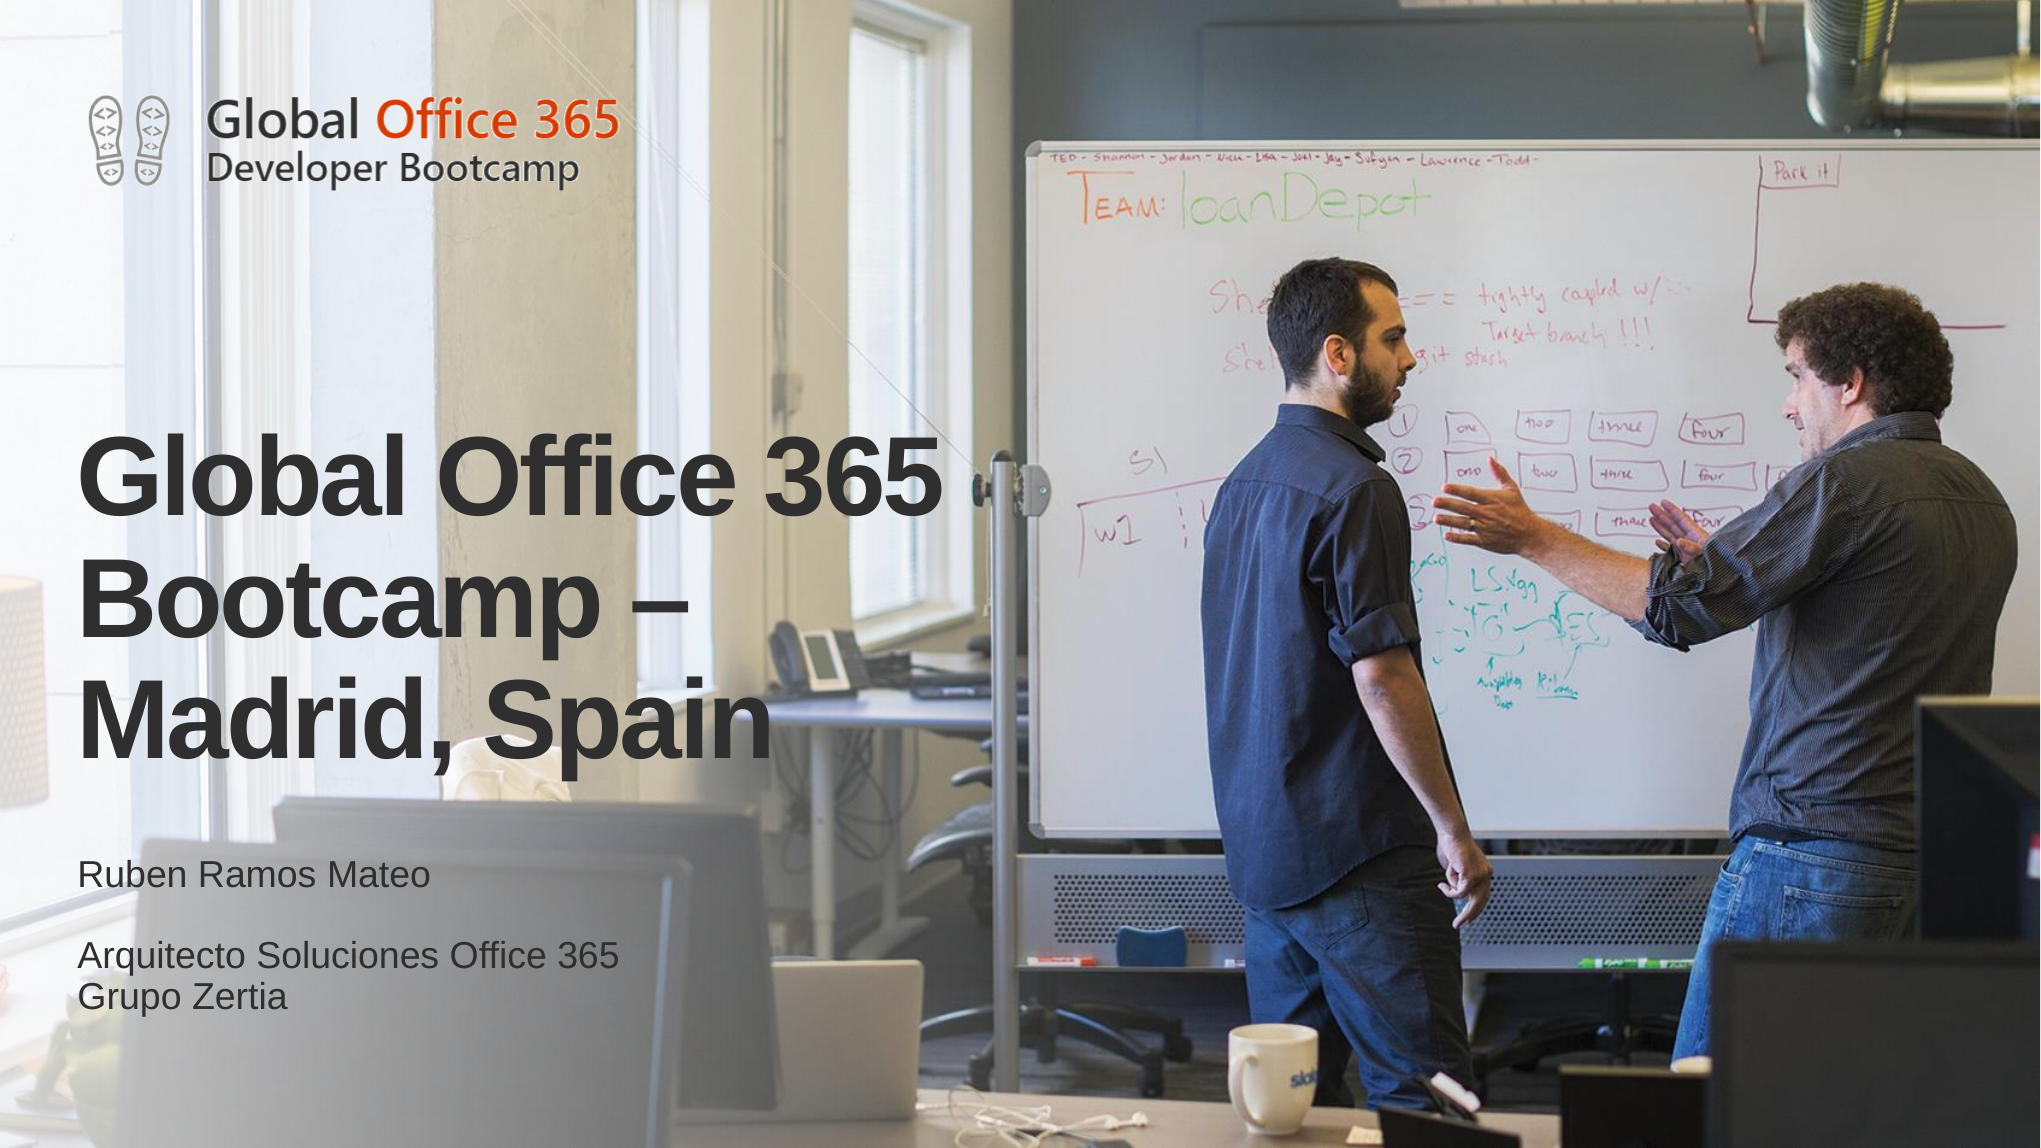

# Global Office 365 Bootcamp – Madrid, Spain

Ruben Ramos Mateo

Arquitecto Soluciones Office 365
Grupo Zertia